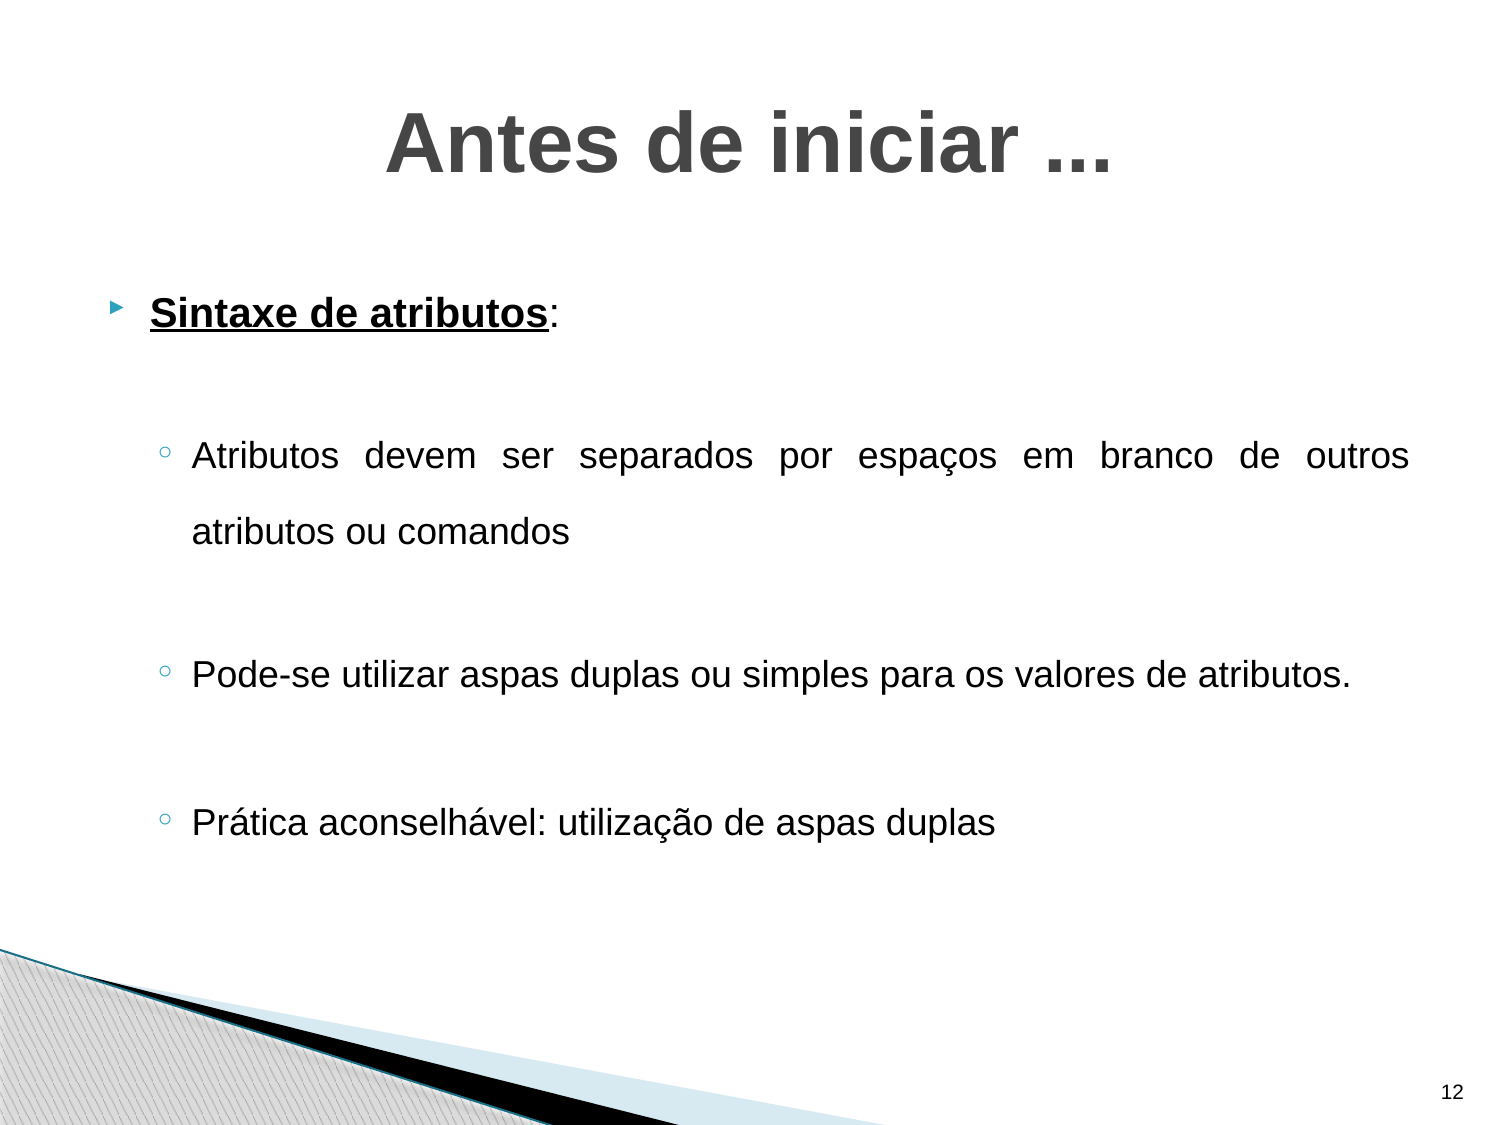

# Antes de iniciar ...
Sintaxe de atributos:

Atributos devem ser separados por espaços em branco de outros atributos ou comandos

Pode-se utilizar aspas duplas ou simples para os valores de atributos.

Prática aconselhável: utilização de aspas duplas

12